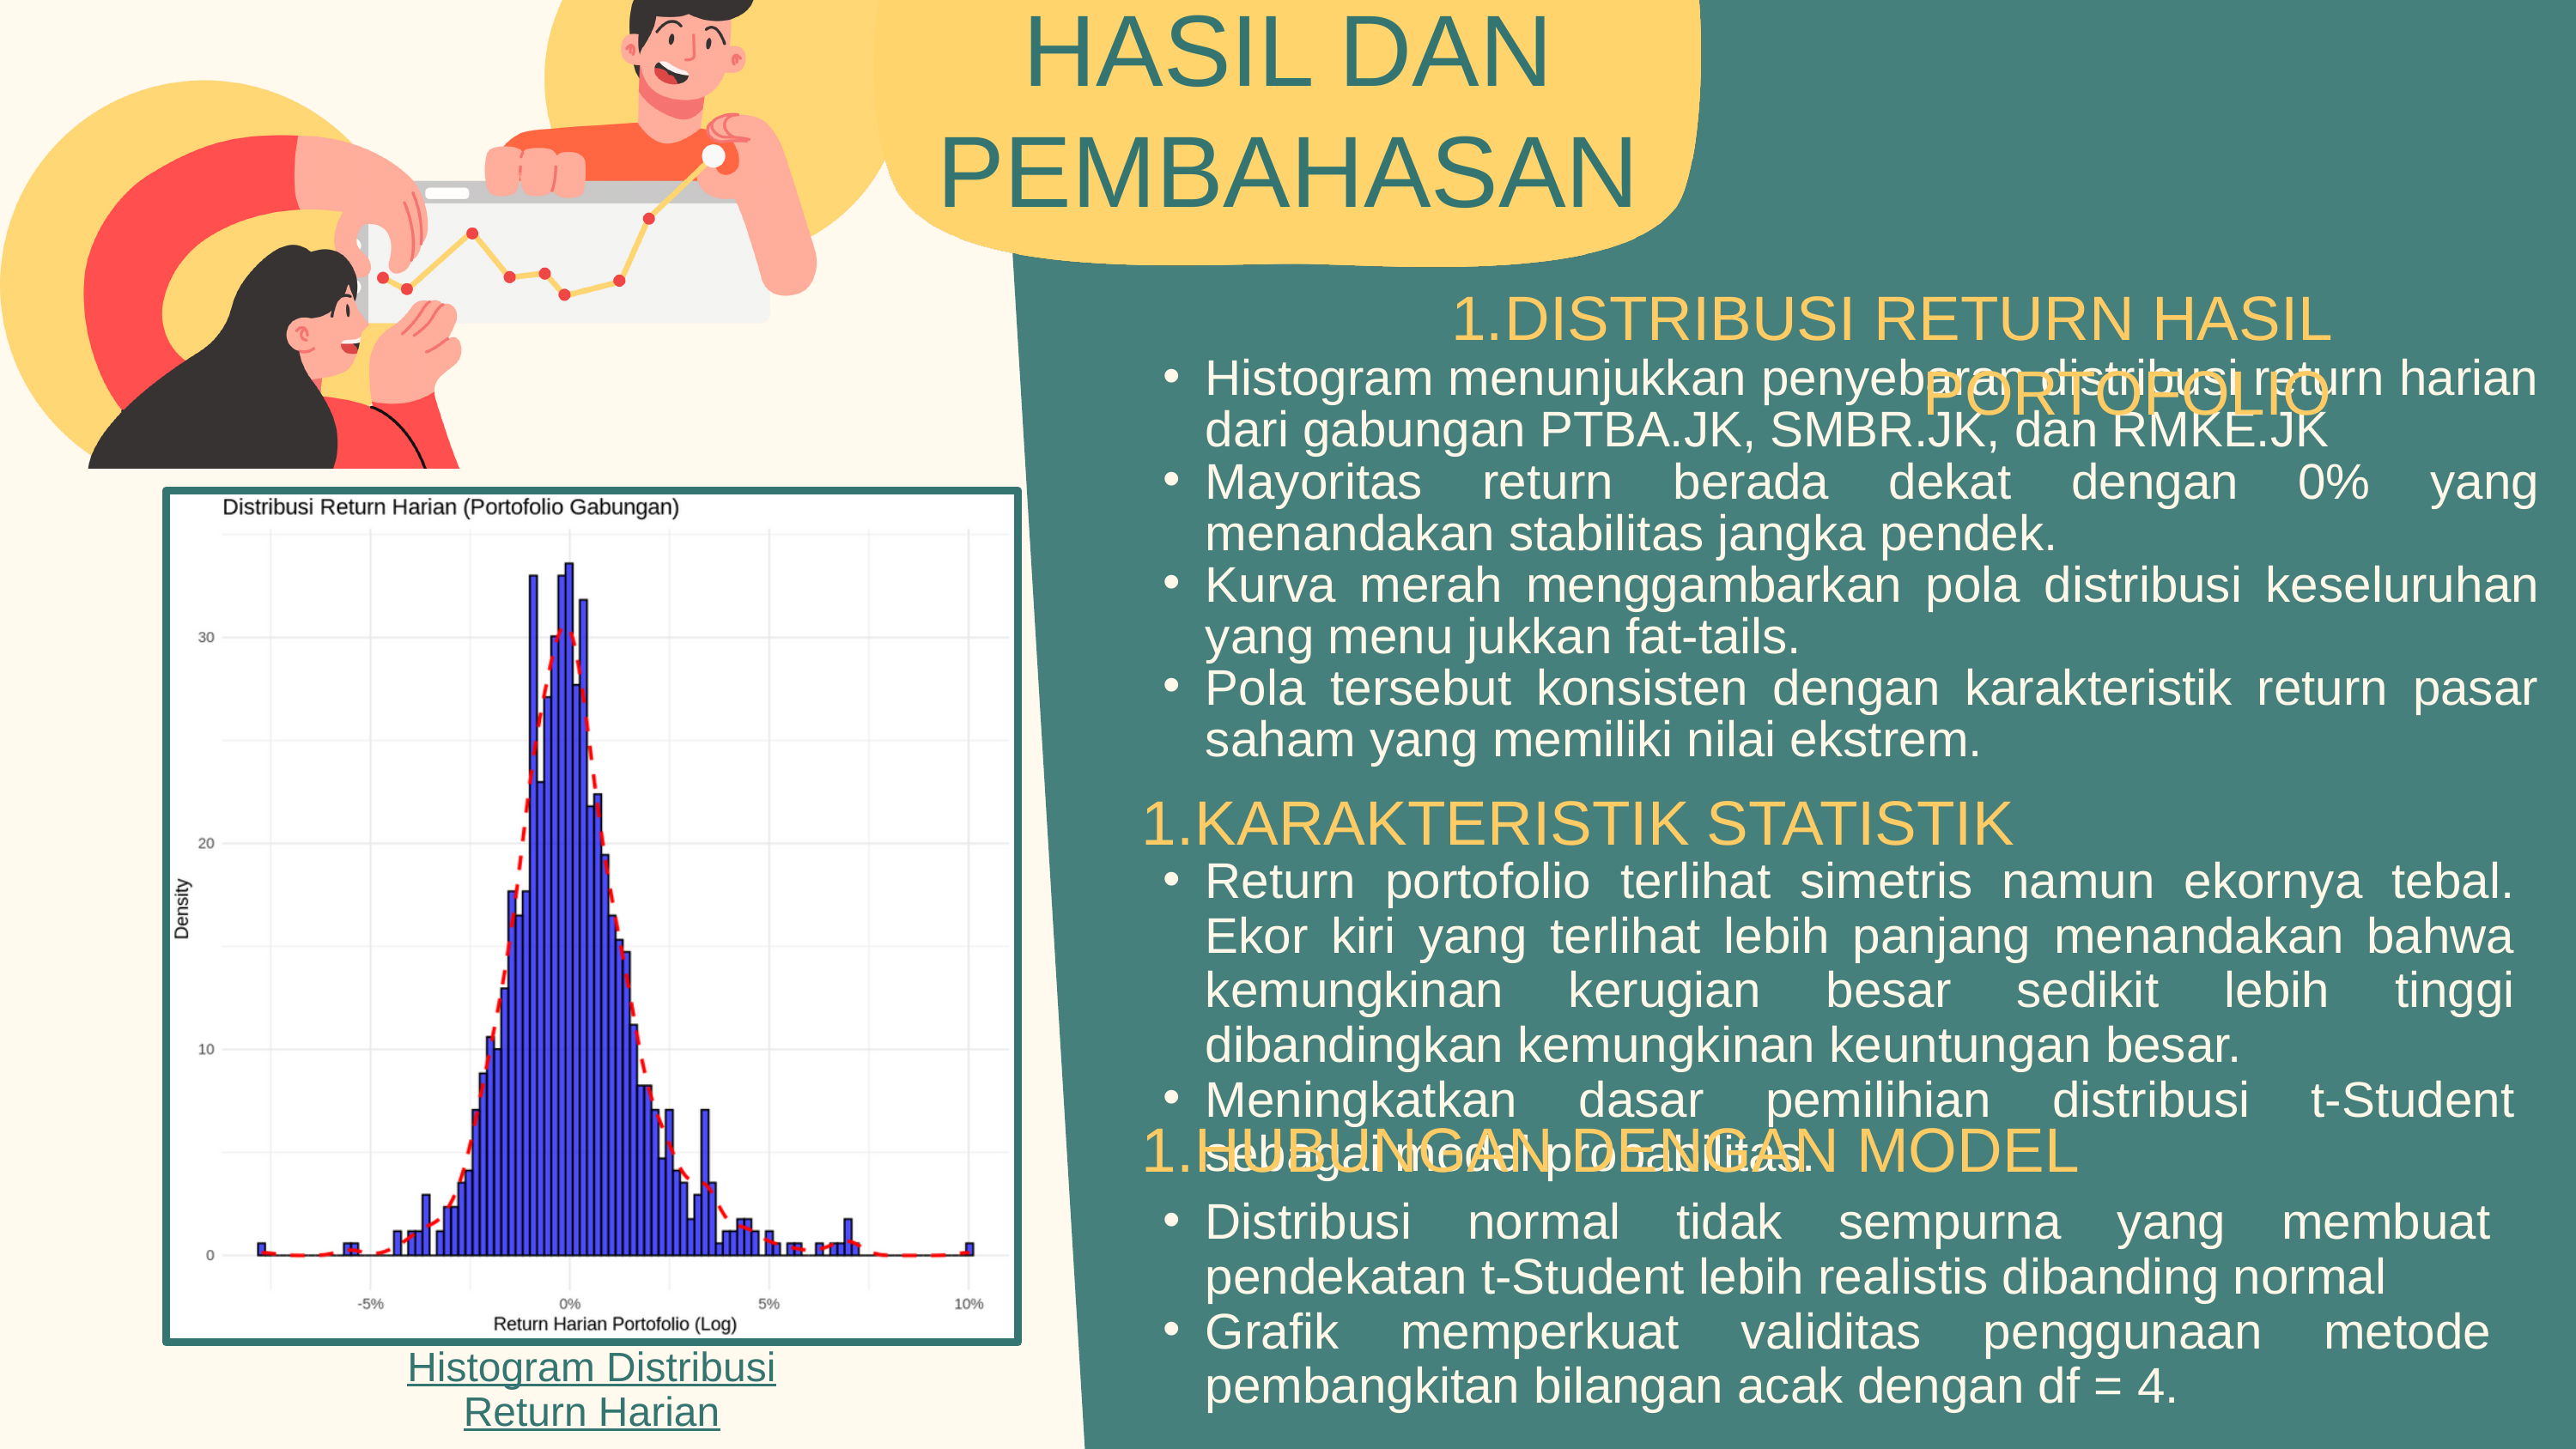

HASIL DAN PEMBAHASAN
DISTRIBUSI RETURN HASIL PORTOFOLIO
Histogram menunjukkan penyebaran distribusi return harian dari gabungan PTBA.JK, SMBR.JK, dan RMKE.JK
Mayoritas return berada dekat dengan 0% yang menandakan stabilitas jangka pendek.
Kurva merah menggambarkan pola distribusi keseluruhan yang menu jukkan fat-tails.
Pola tersebut konsisten dengan karakteristik return pasar saham yang memiliki nilai ekstrem.

KARAKTERISTIK STATISTIK
Return portofolio terlihat simetris namun ekornya tebal. Ekor kiri yang terlihat lebih panjang menandakan bahwa kemungkinan kerugian besar sedikit lebih tinggi dibandingkan kemungkinan keuntungan besar.
Meningkatkan dasar pemilihian distribusi t-Student sebagai model probabilitas.
HUBUNGAN DENGAN MODEL
Distribusi normal tidak sempurna yang membuat pendekatan t-Student lebih realistis dibanding normal
Grafik memperkuat validitas penggunaan metode pembangkitan bilangan acak dengan df = 4.
Histogram Distribusi Return Harian